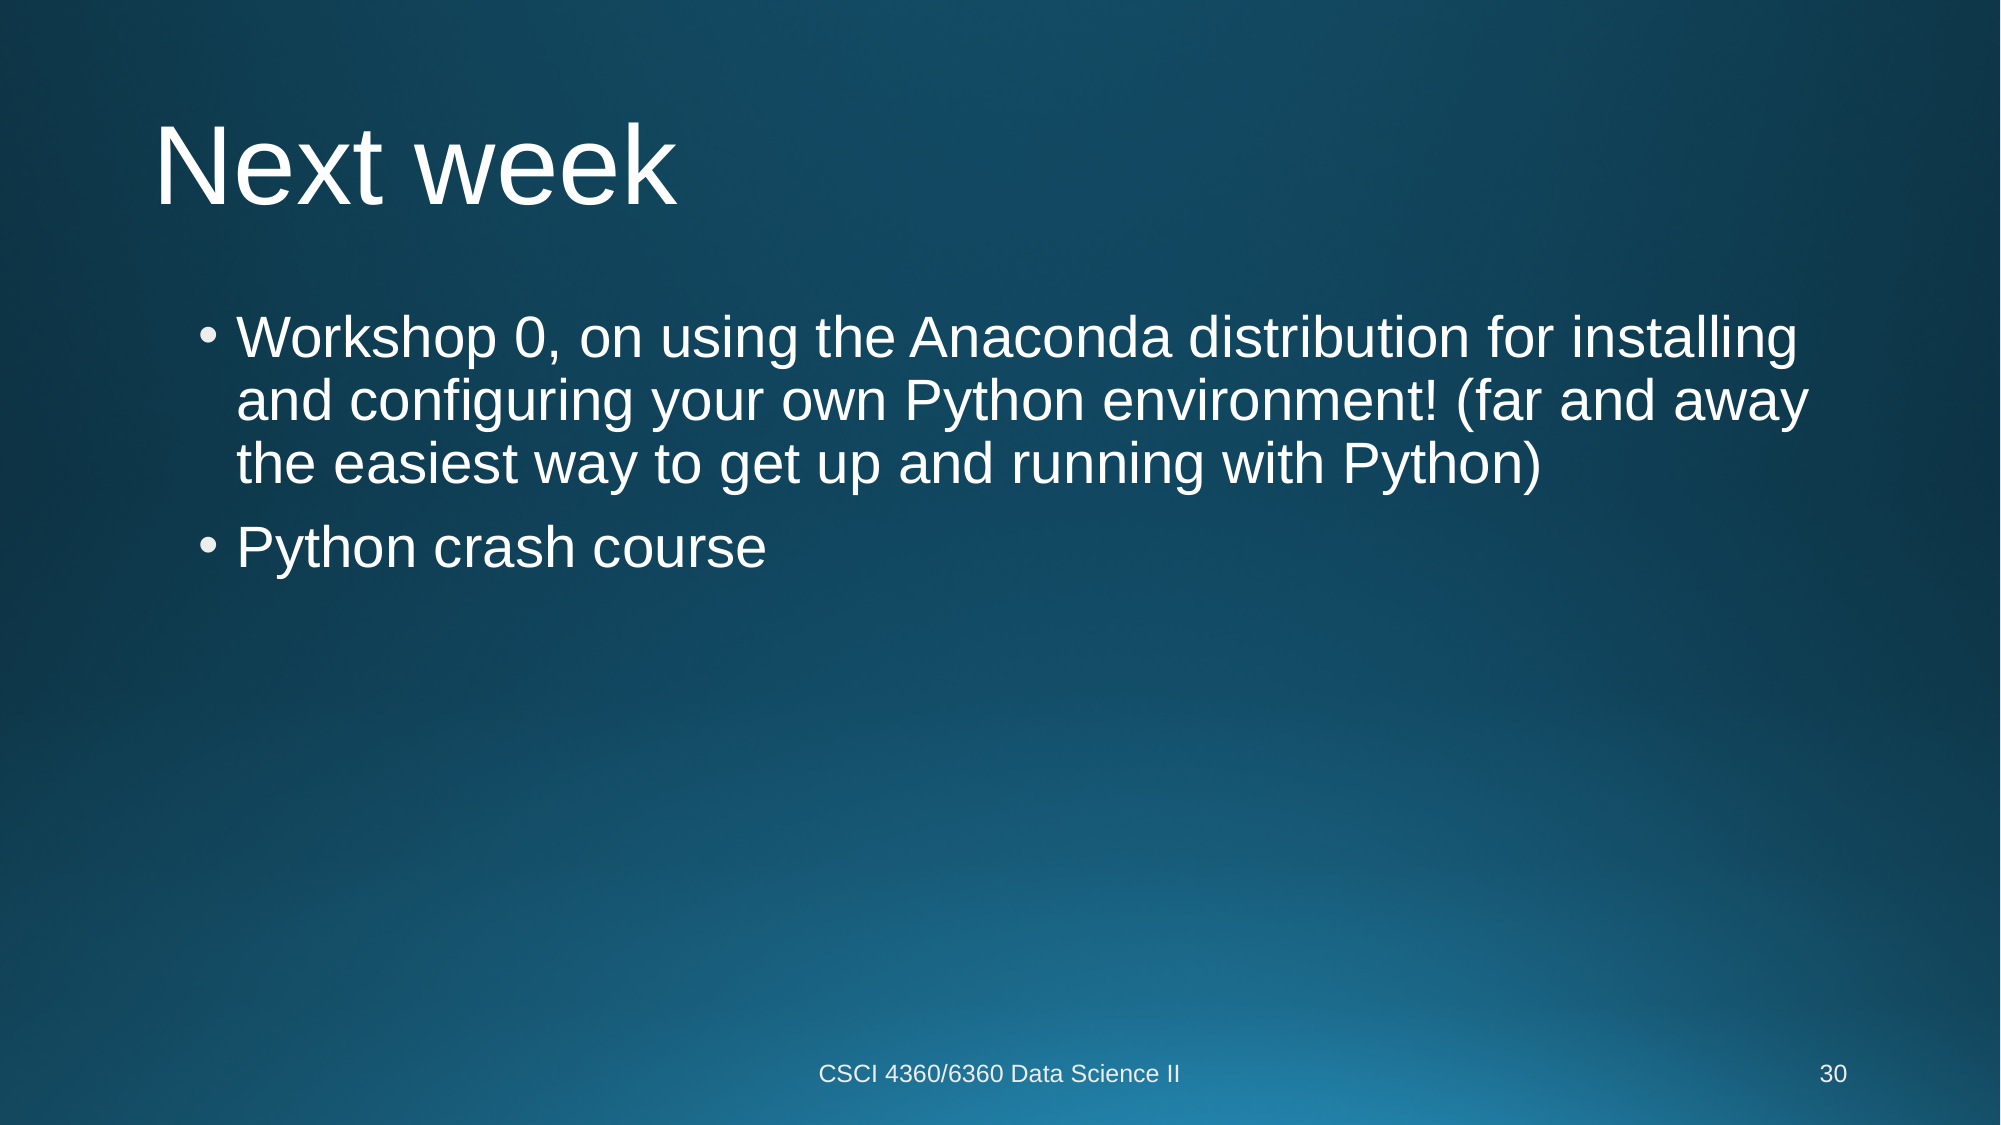

# Next week
Workshop 0, on using the Anaconda distribution for installing and configuring your own Python environment! (far and away the easiest way to get up and running with Python)
Python crash course
CSCI 4360/6360 Data Science II
30